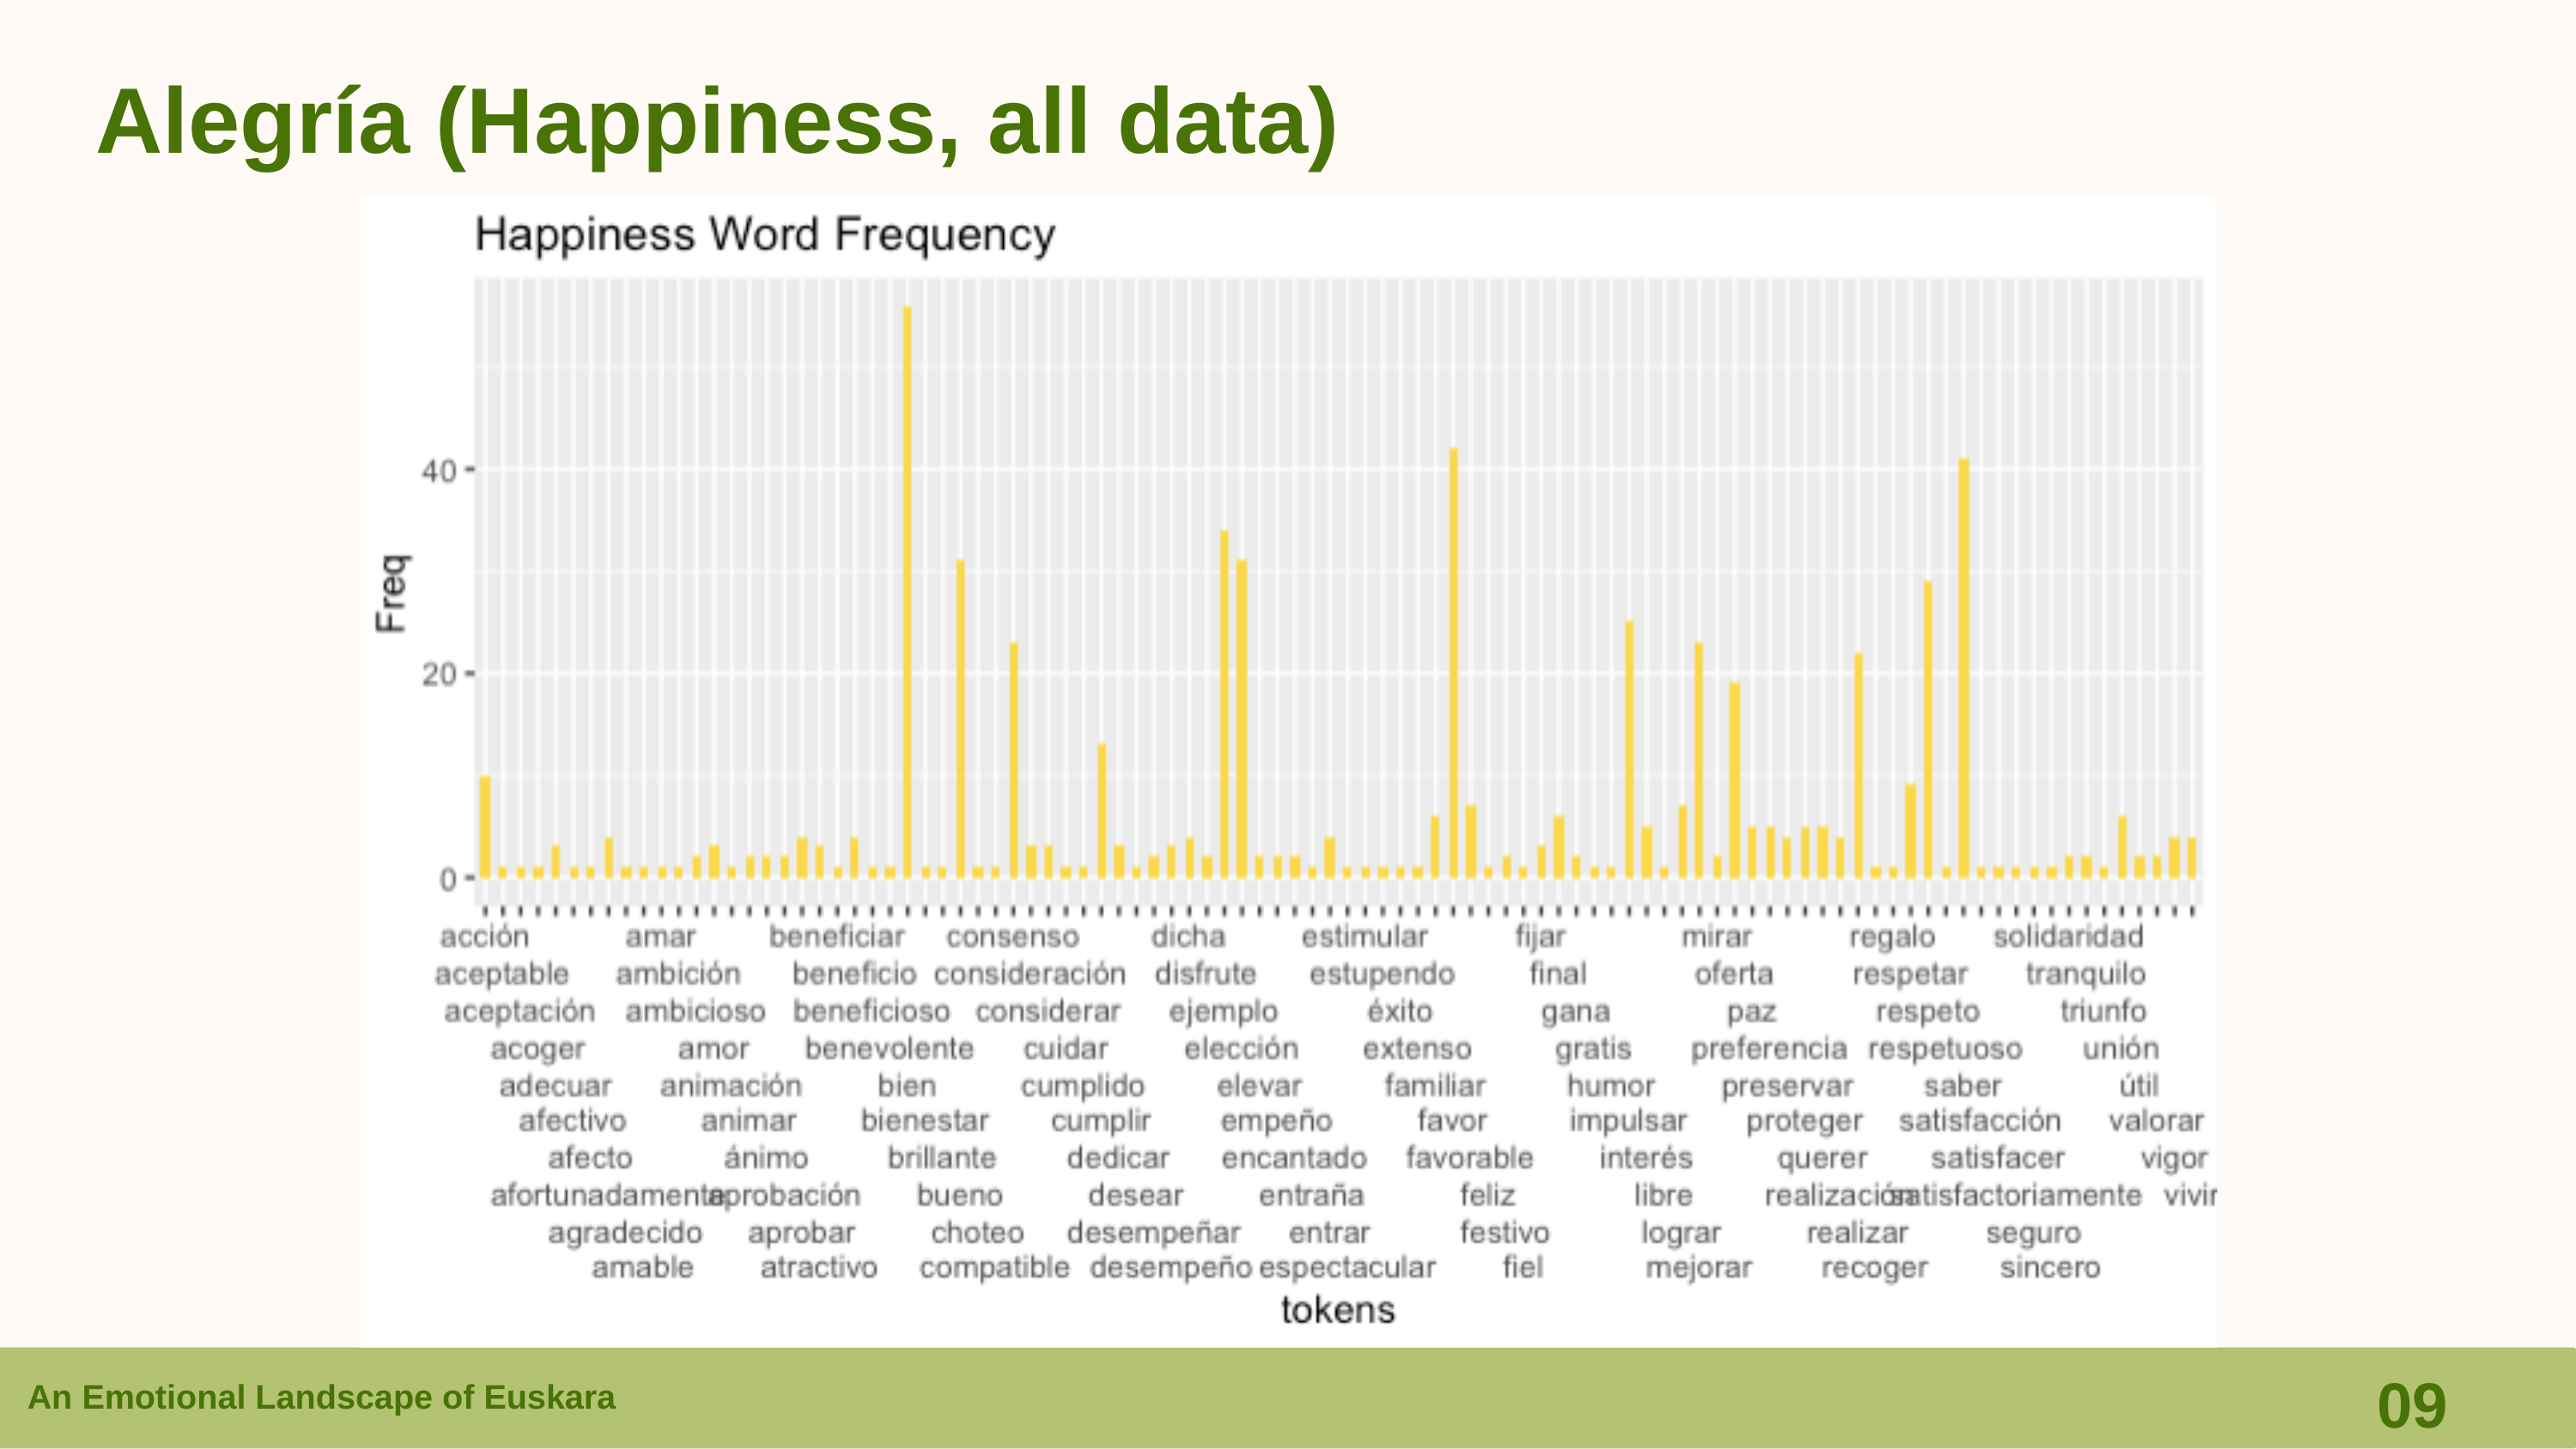

Alegría (Happiness, all data)

09
An Emotional Landscape of Euskara